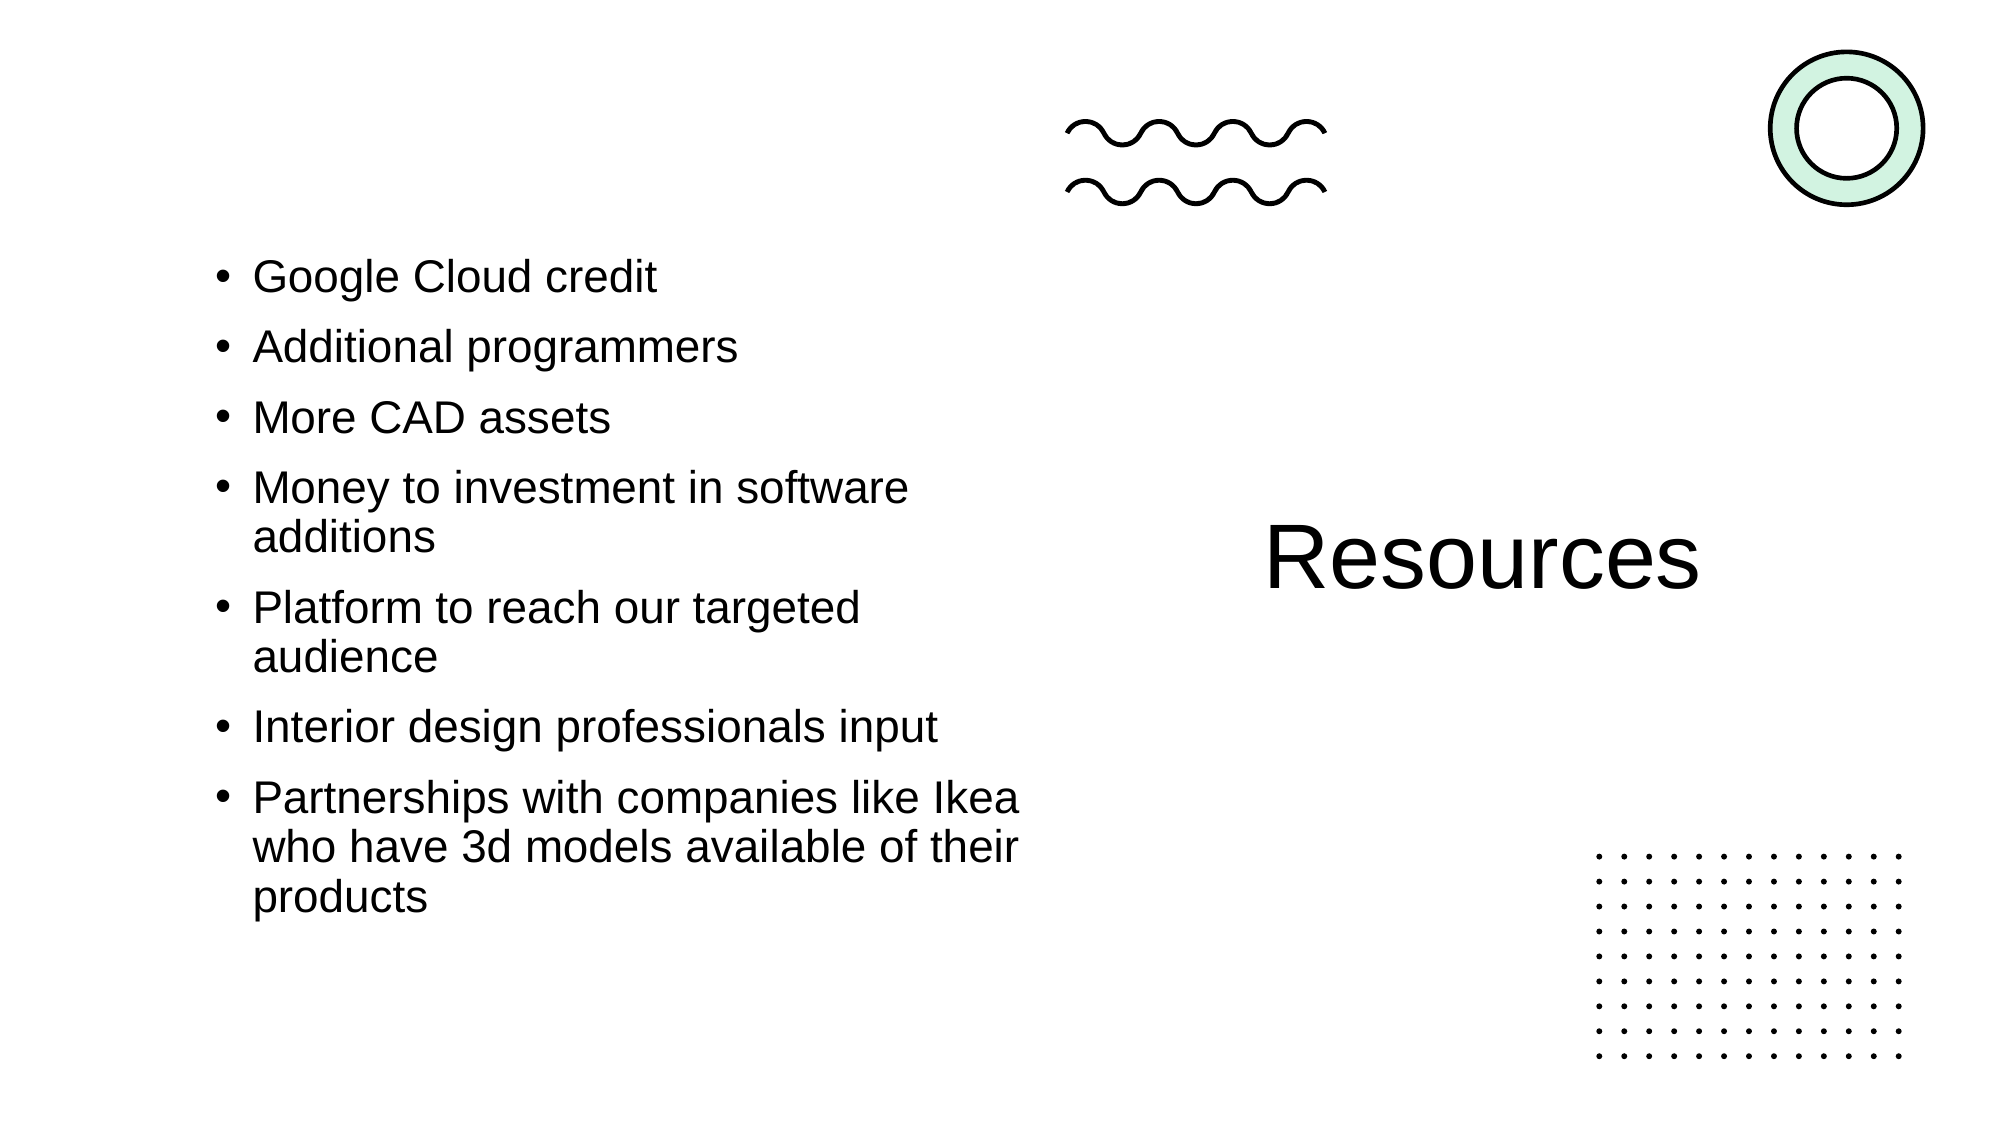

# Resources
Google Cloud credit
Additional programmers
More CAD assets
Money to investment in software additions
Platform to reach our targeted audience
Interior design professionals input
Partnerships with companies like Ikea who have 3d models available of their products